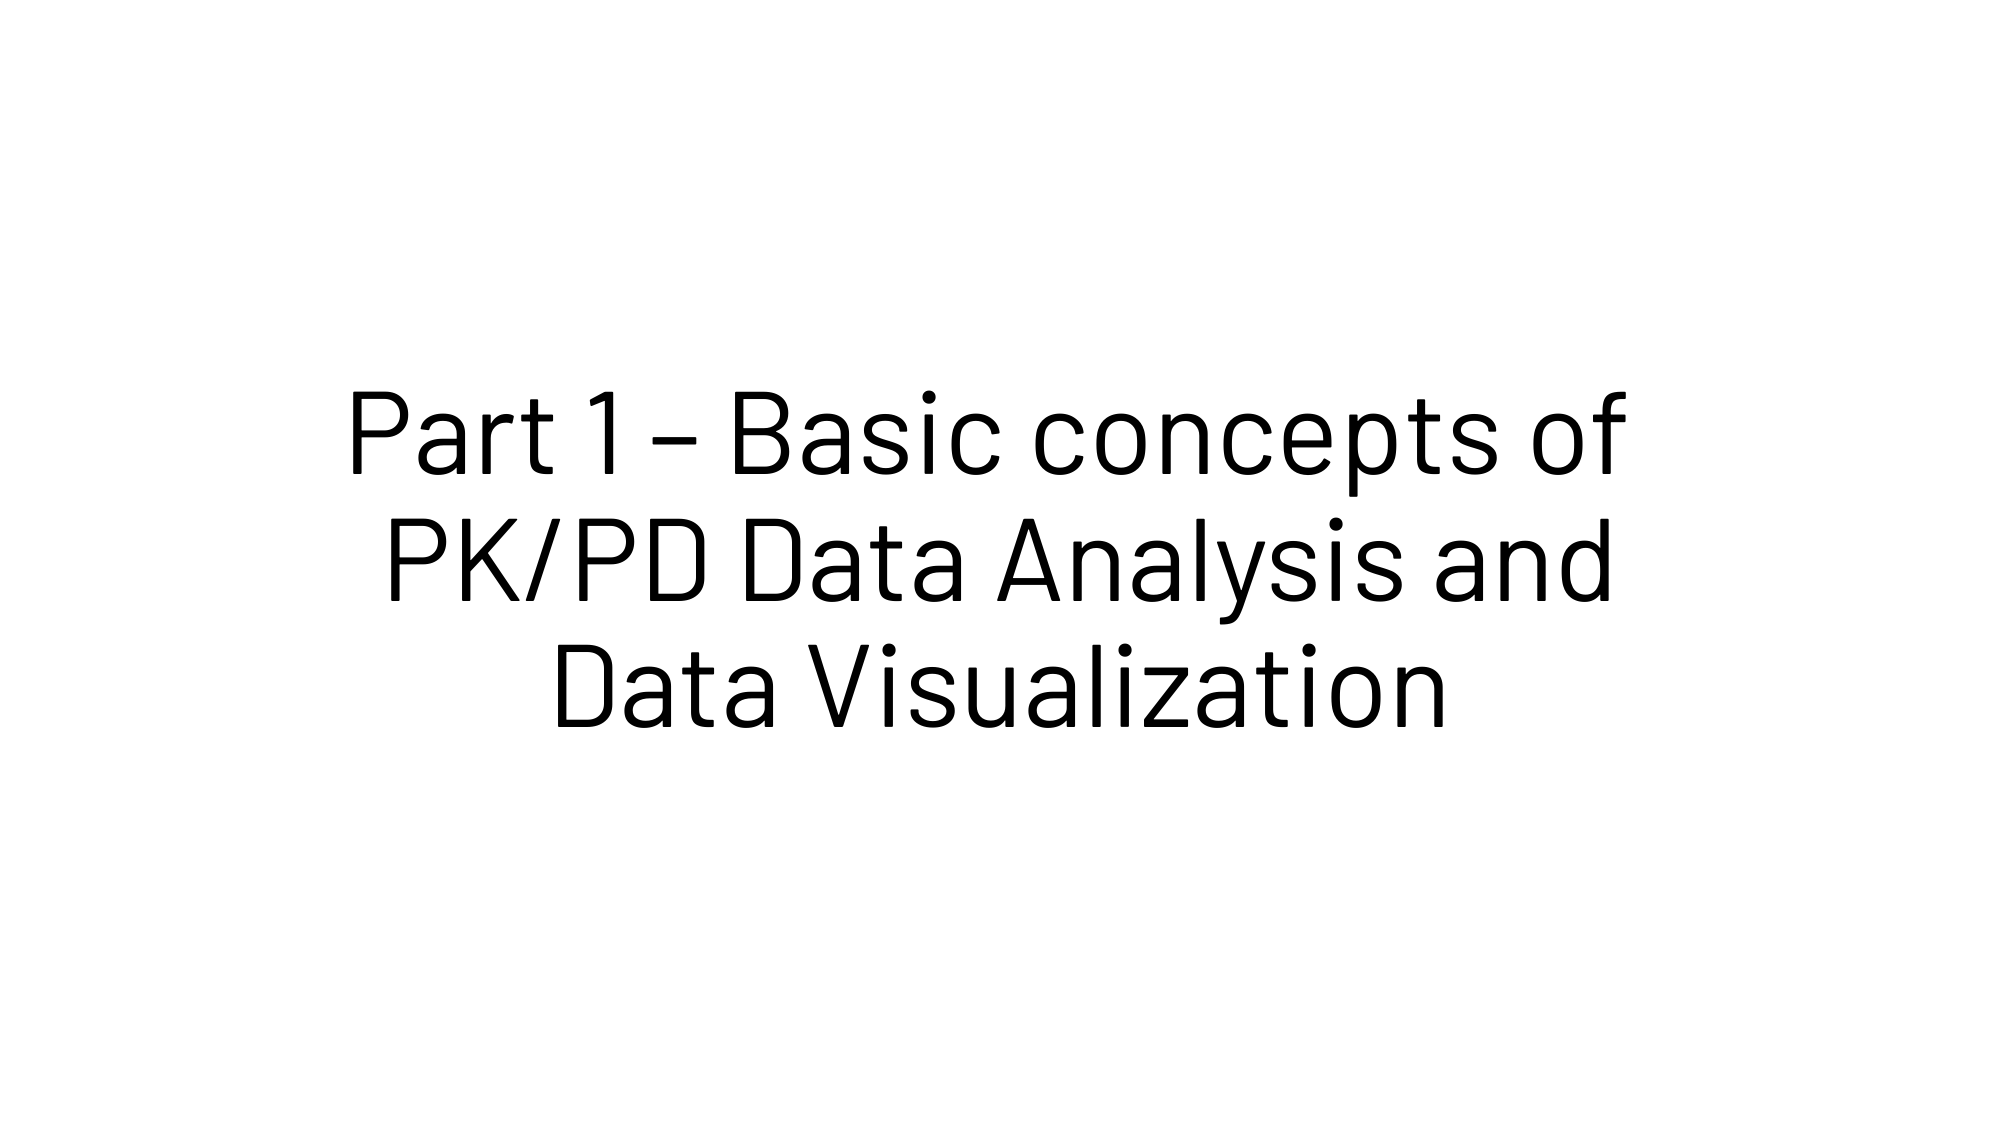

# Part 1 – Basic concepts of  PK/PD Data Analysis and Data Visualization